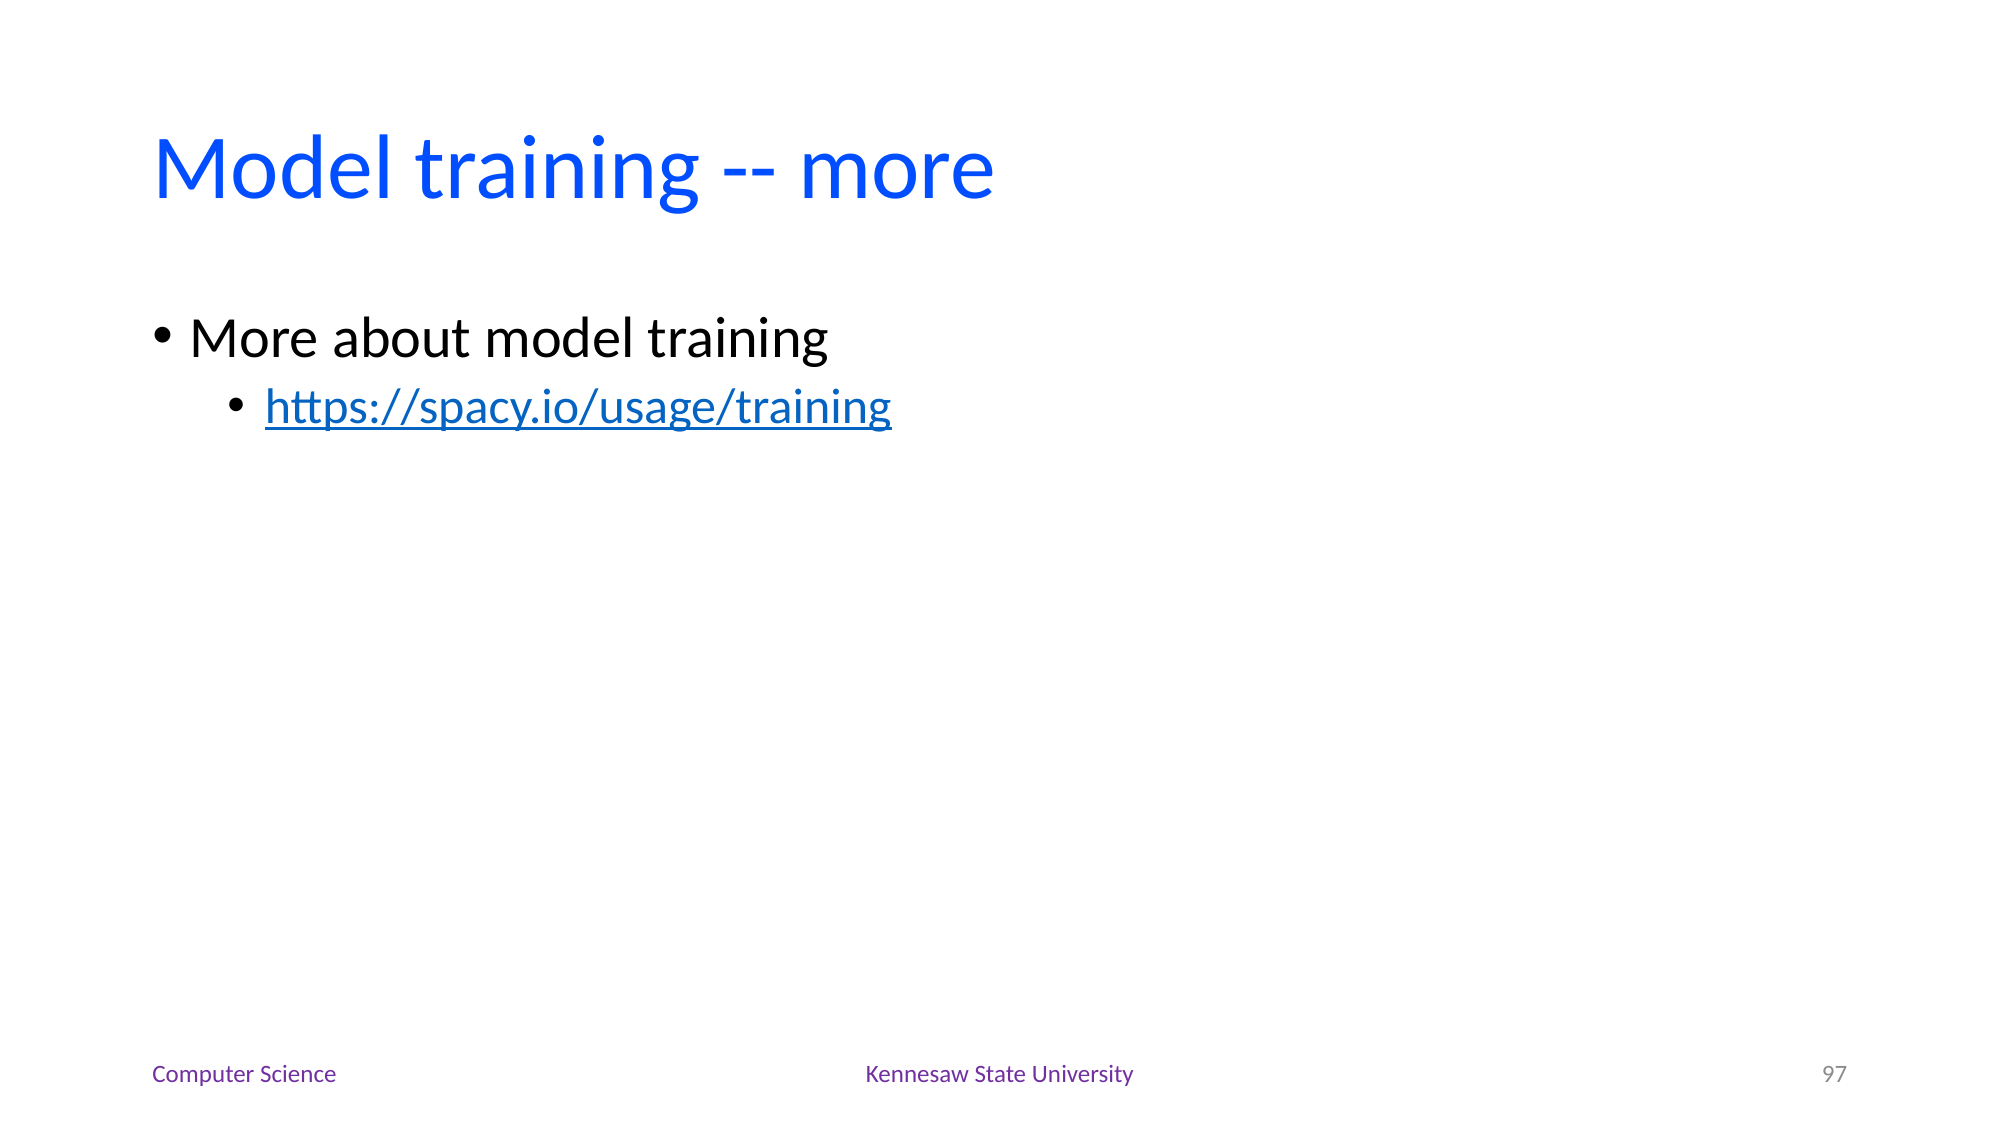

# Model training -- more
More about model training
https://spacy.io/usage/training

Computer Science
Kennesaw State University
97